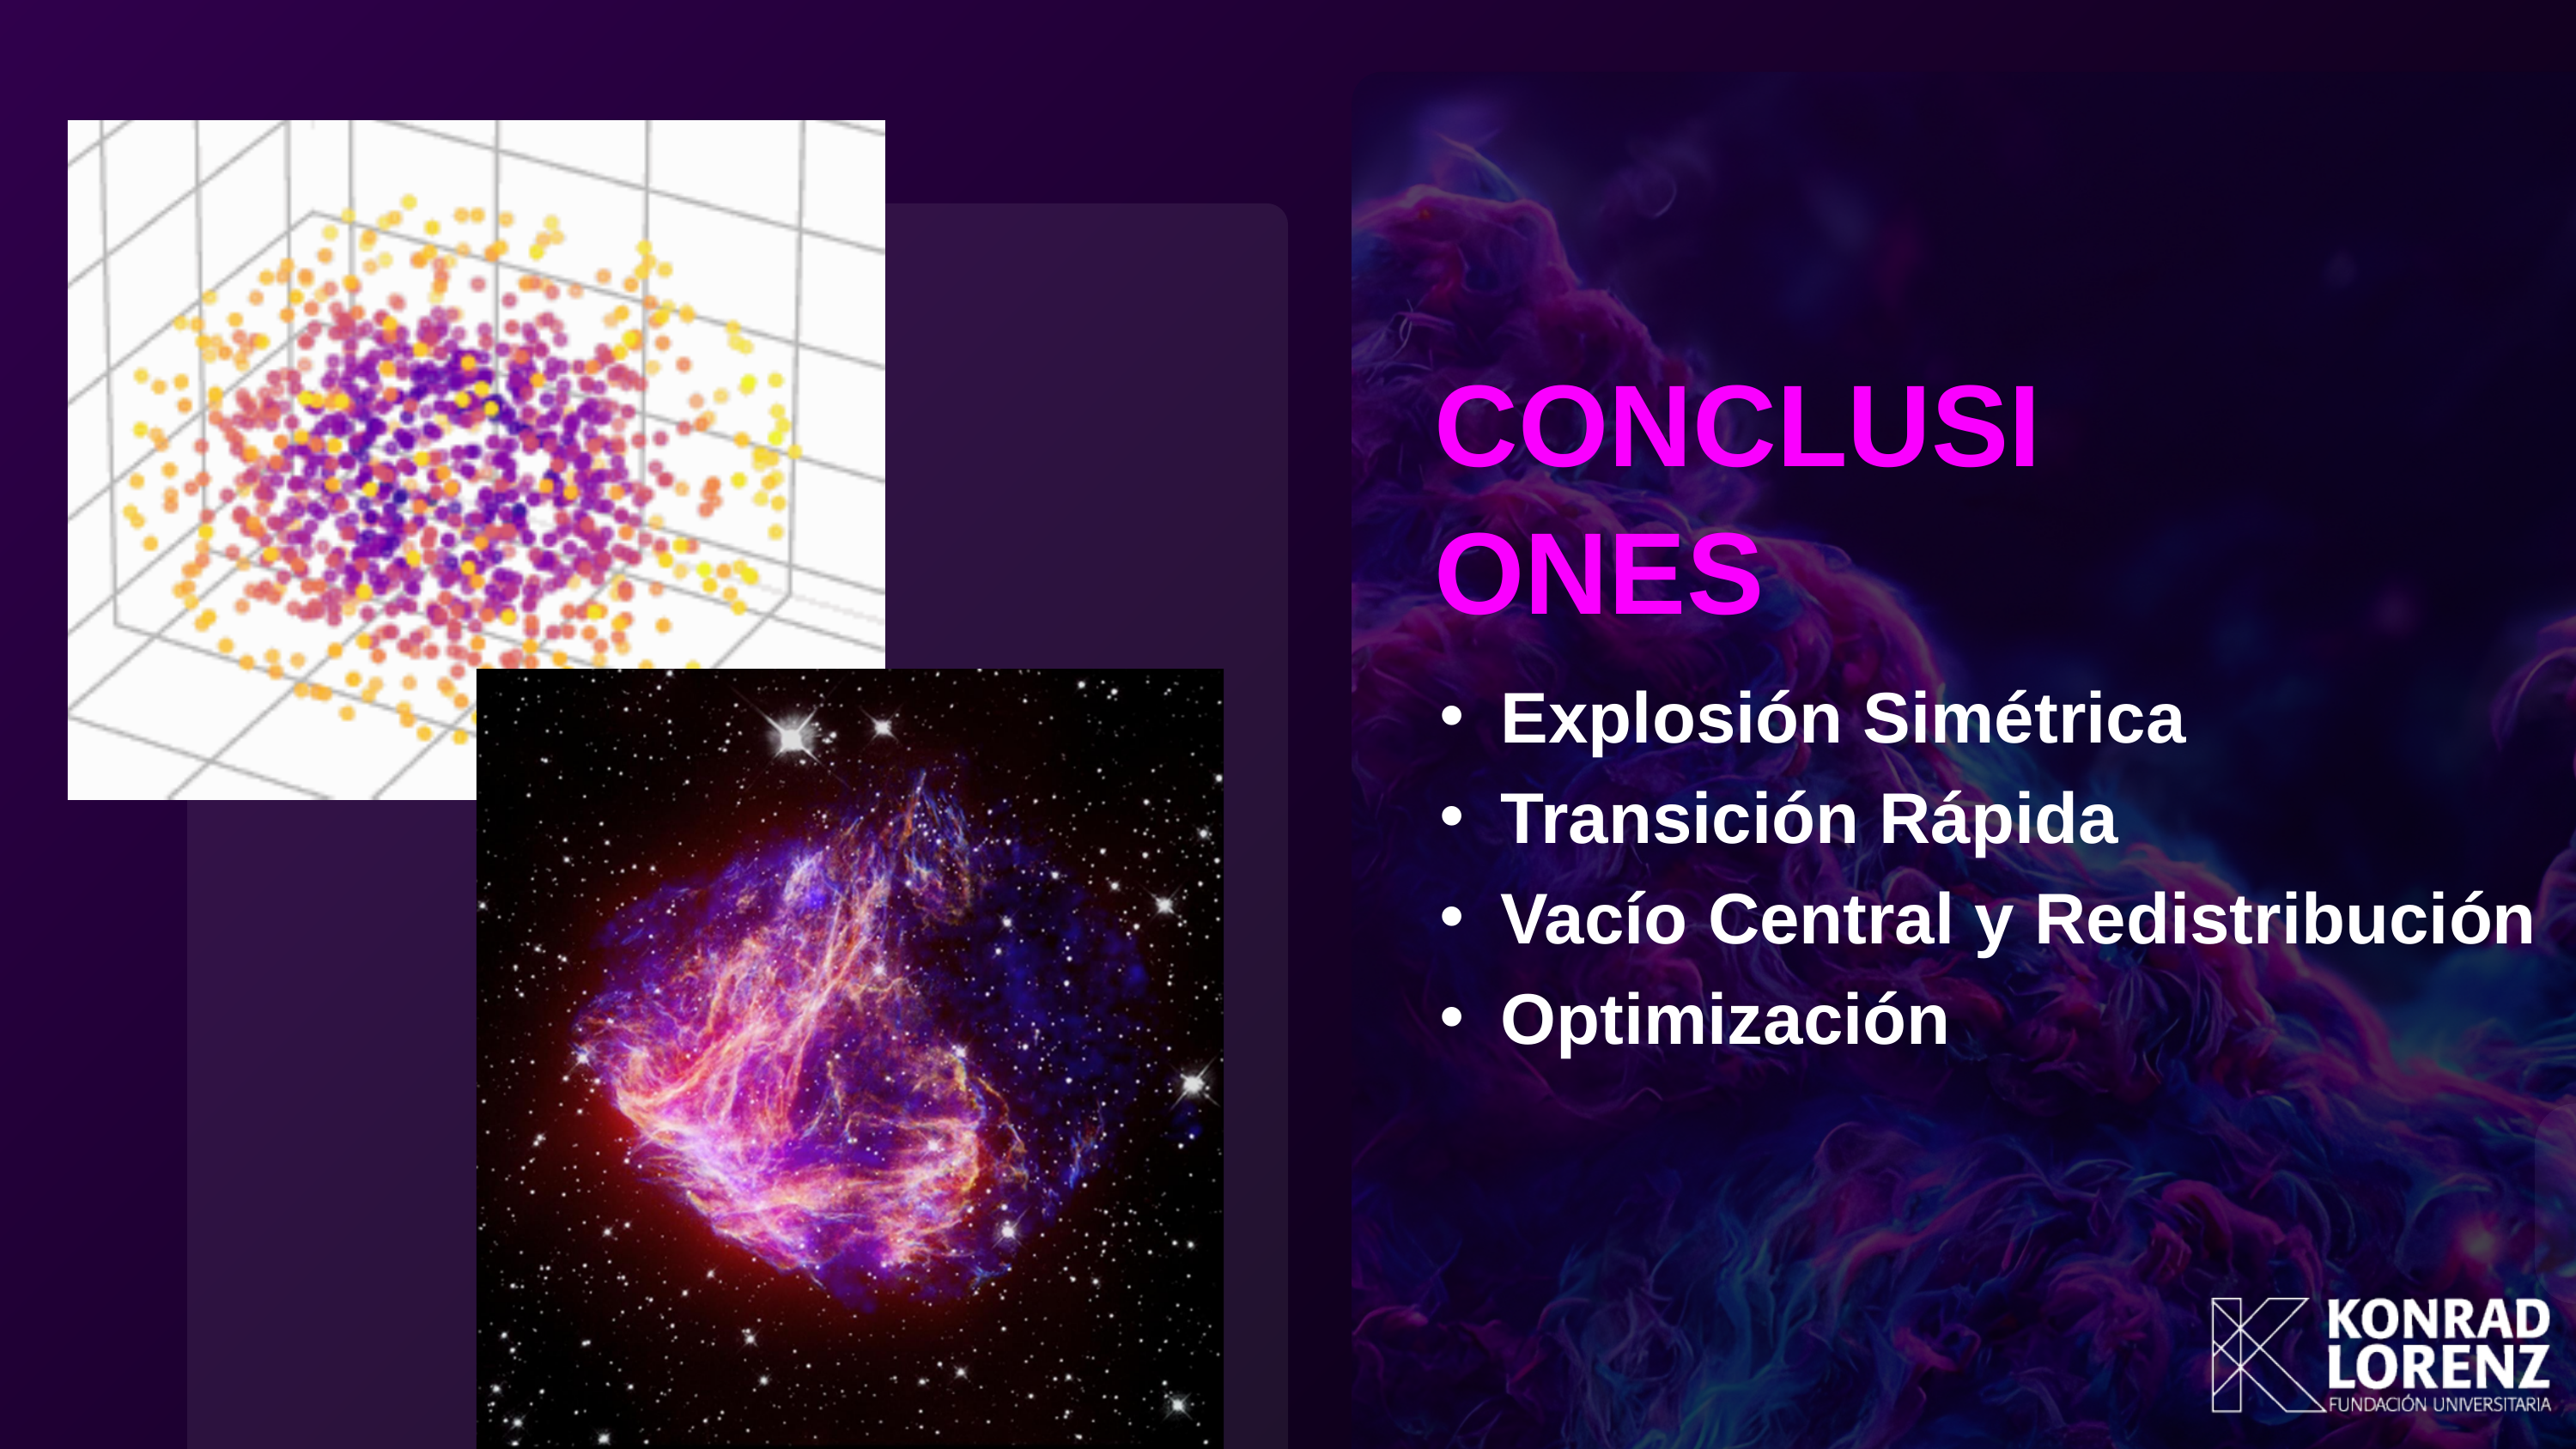

CONCLUSIONES
Explosión Simétrica
Transición Rápida
Vacío Central y Redistribución
Optimización